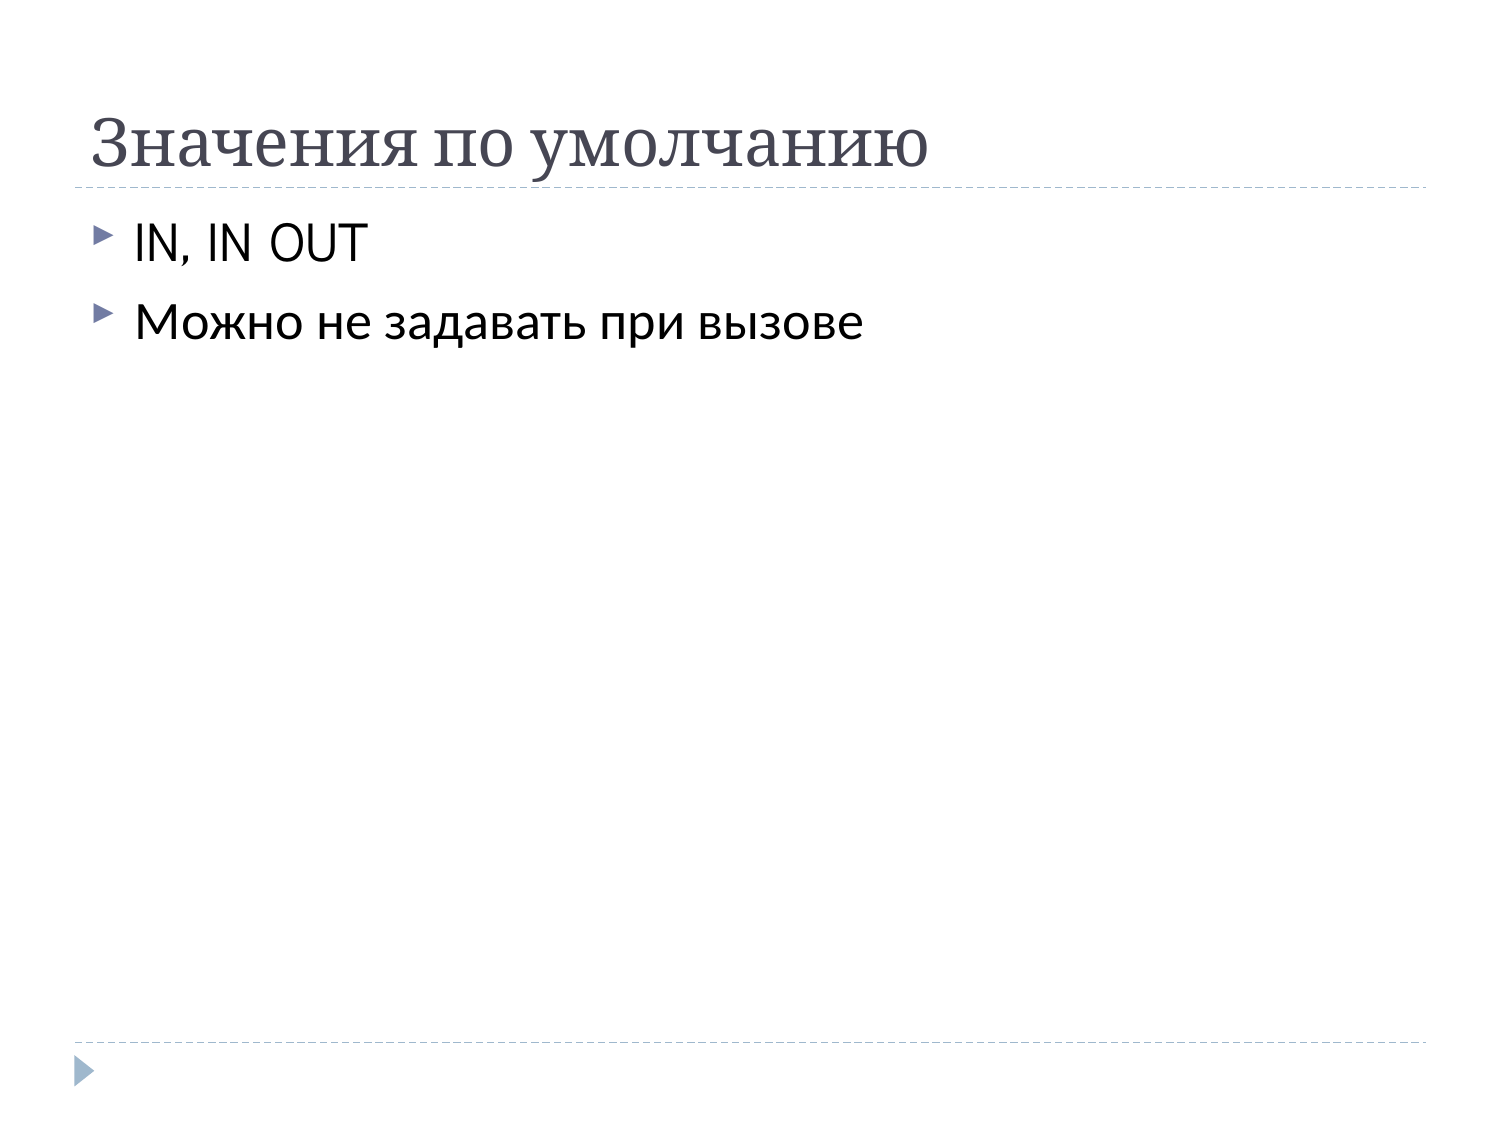

# Значения по умолчанию
IN, IN OUT
Можно не задавать при вызове